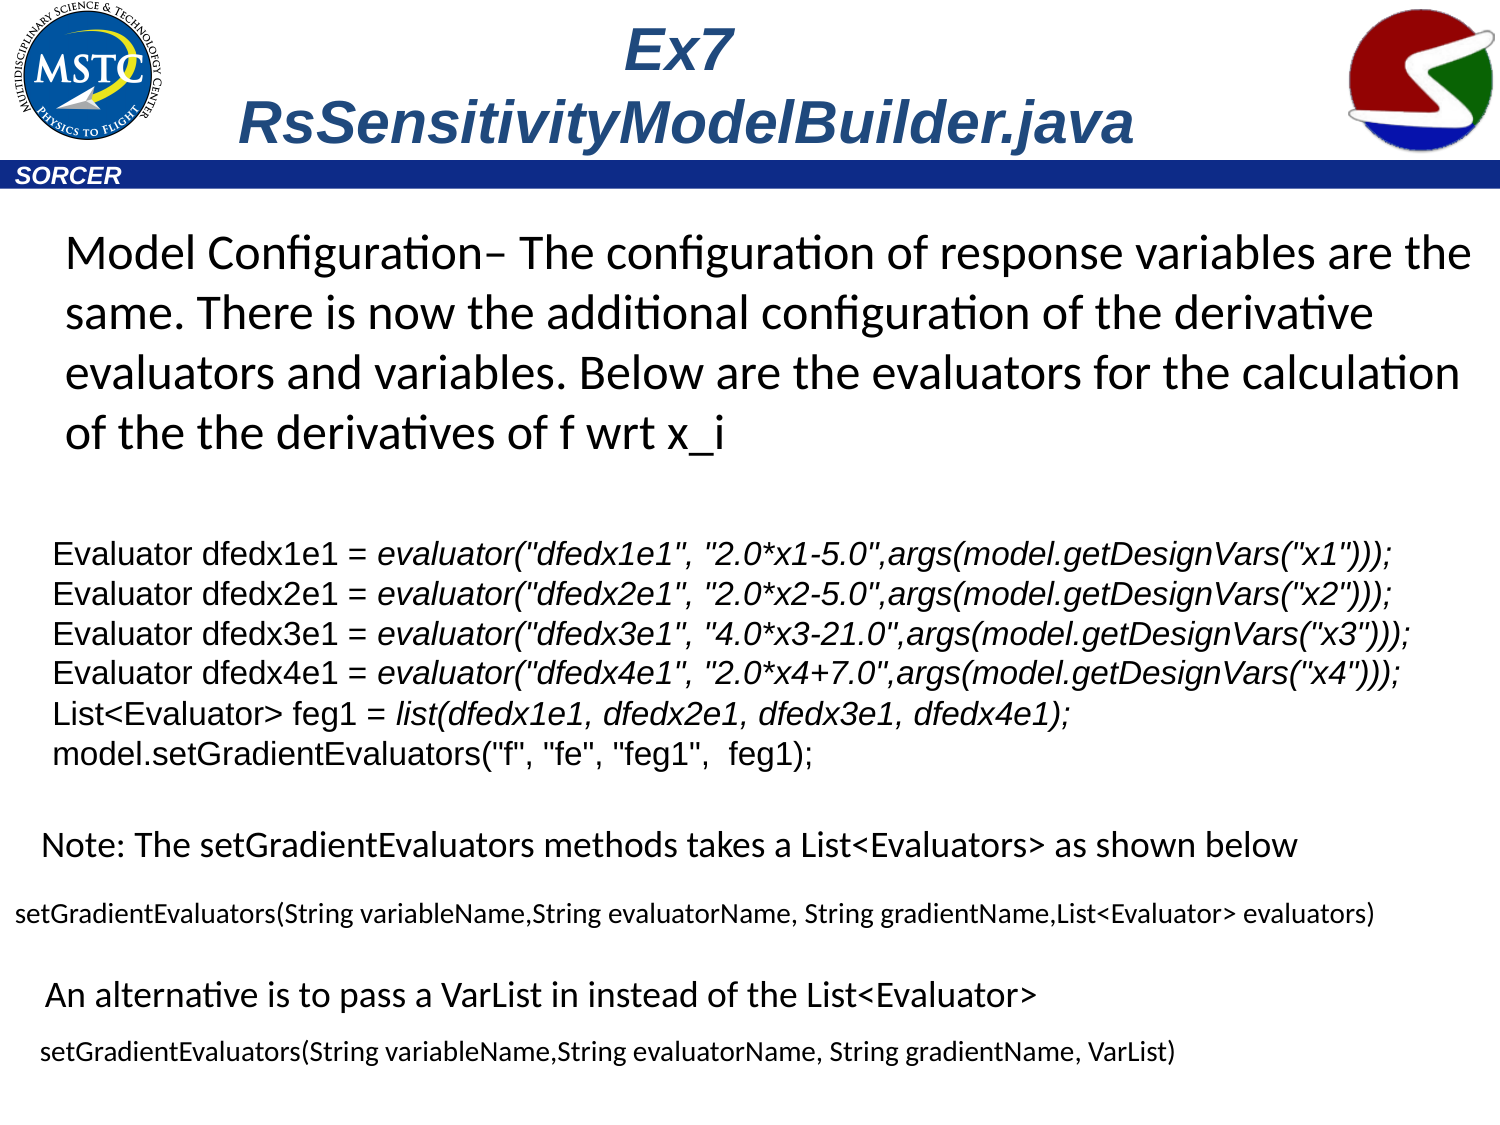

# Ex7 RsSensitivityModelBuilder.java
Model Configuration– The configuration of response variables are the same. There is now the additional configuration of the derivative evaluators and variables. Below are the evaluators for the calculation of the the derivatives of f wrt x_i
Evaluator dfedx1e1 = evaluator("dfedx1e1", "2.0*x1-5.0",args(model.getDesignVars("x1")));
Evaluator dfedx2e1 = evaluator("dfedx2e1", "2.0*x2-5.0",args(model.getDesignVars("x2")));
Evaluator dfedx3e1 = evaluator("dfedx3e1", "4.0*x3-21.0",args(model.getDesignVars("x3")));
Evaluator dfedx4e1 = evaluator("dfedx4e1", "2.0*x4+7.0",args(model.getDesignVars("x4")));
List<Evaluator> feg1 = list(dfedx1e1, dfedx2e1, dfedx3e1, dfedx4e1);
model.setGradientEvaluators("f", "fe", "feg1",  feg1);
Note: The setGradientEvaluators methods takes a List<Evaluators> as shown below
setGradientEvaluators(String variableName,String evaluatorName, String gradientName,List<Evaluator> evaluators)
An alternative is to pass a VarList in instead of the List<Evaluator>
setGradientEvaluators(String variableName,String evaluatorName, String gradientName, VarList)